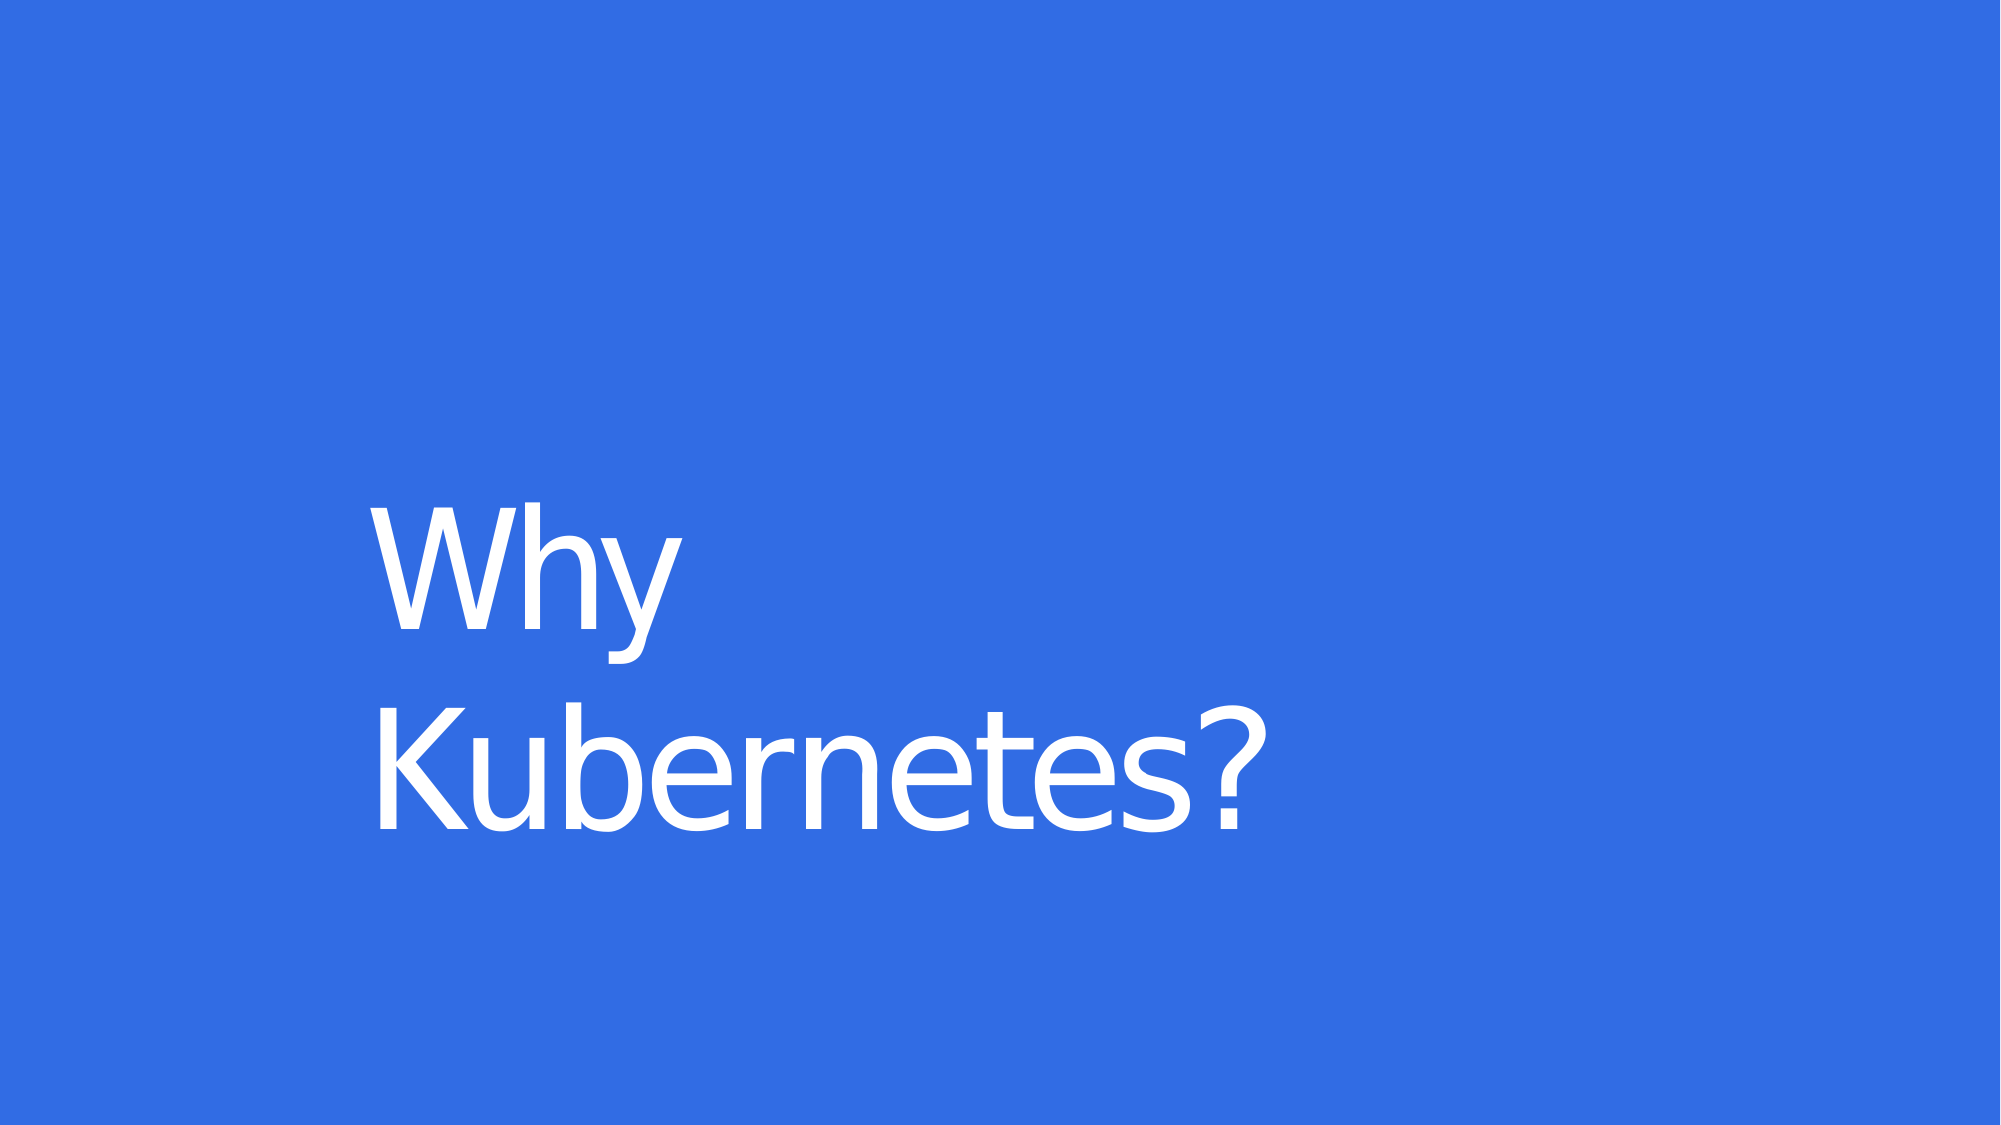

# Why Kubernetes?
Copyright © Thinknyx Technologies LLP